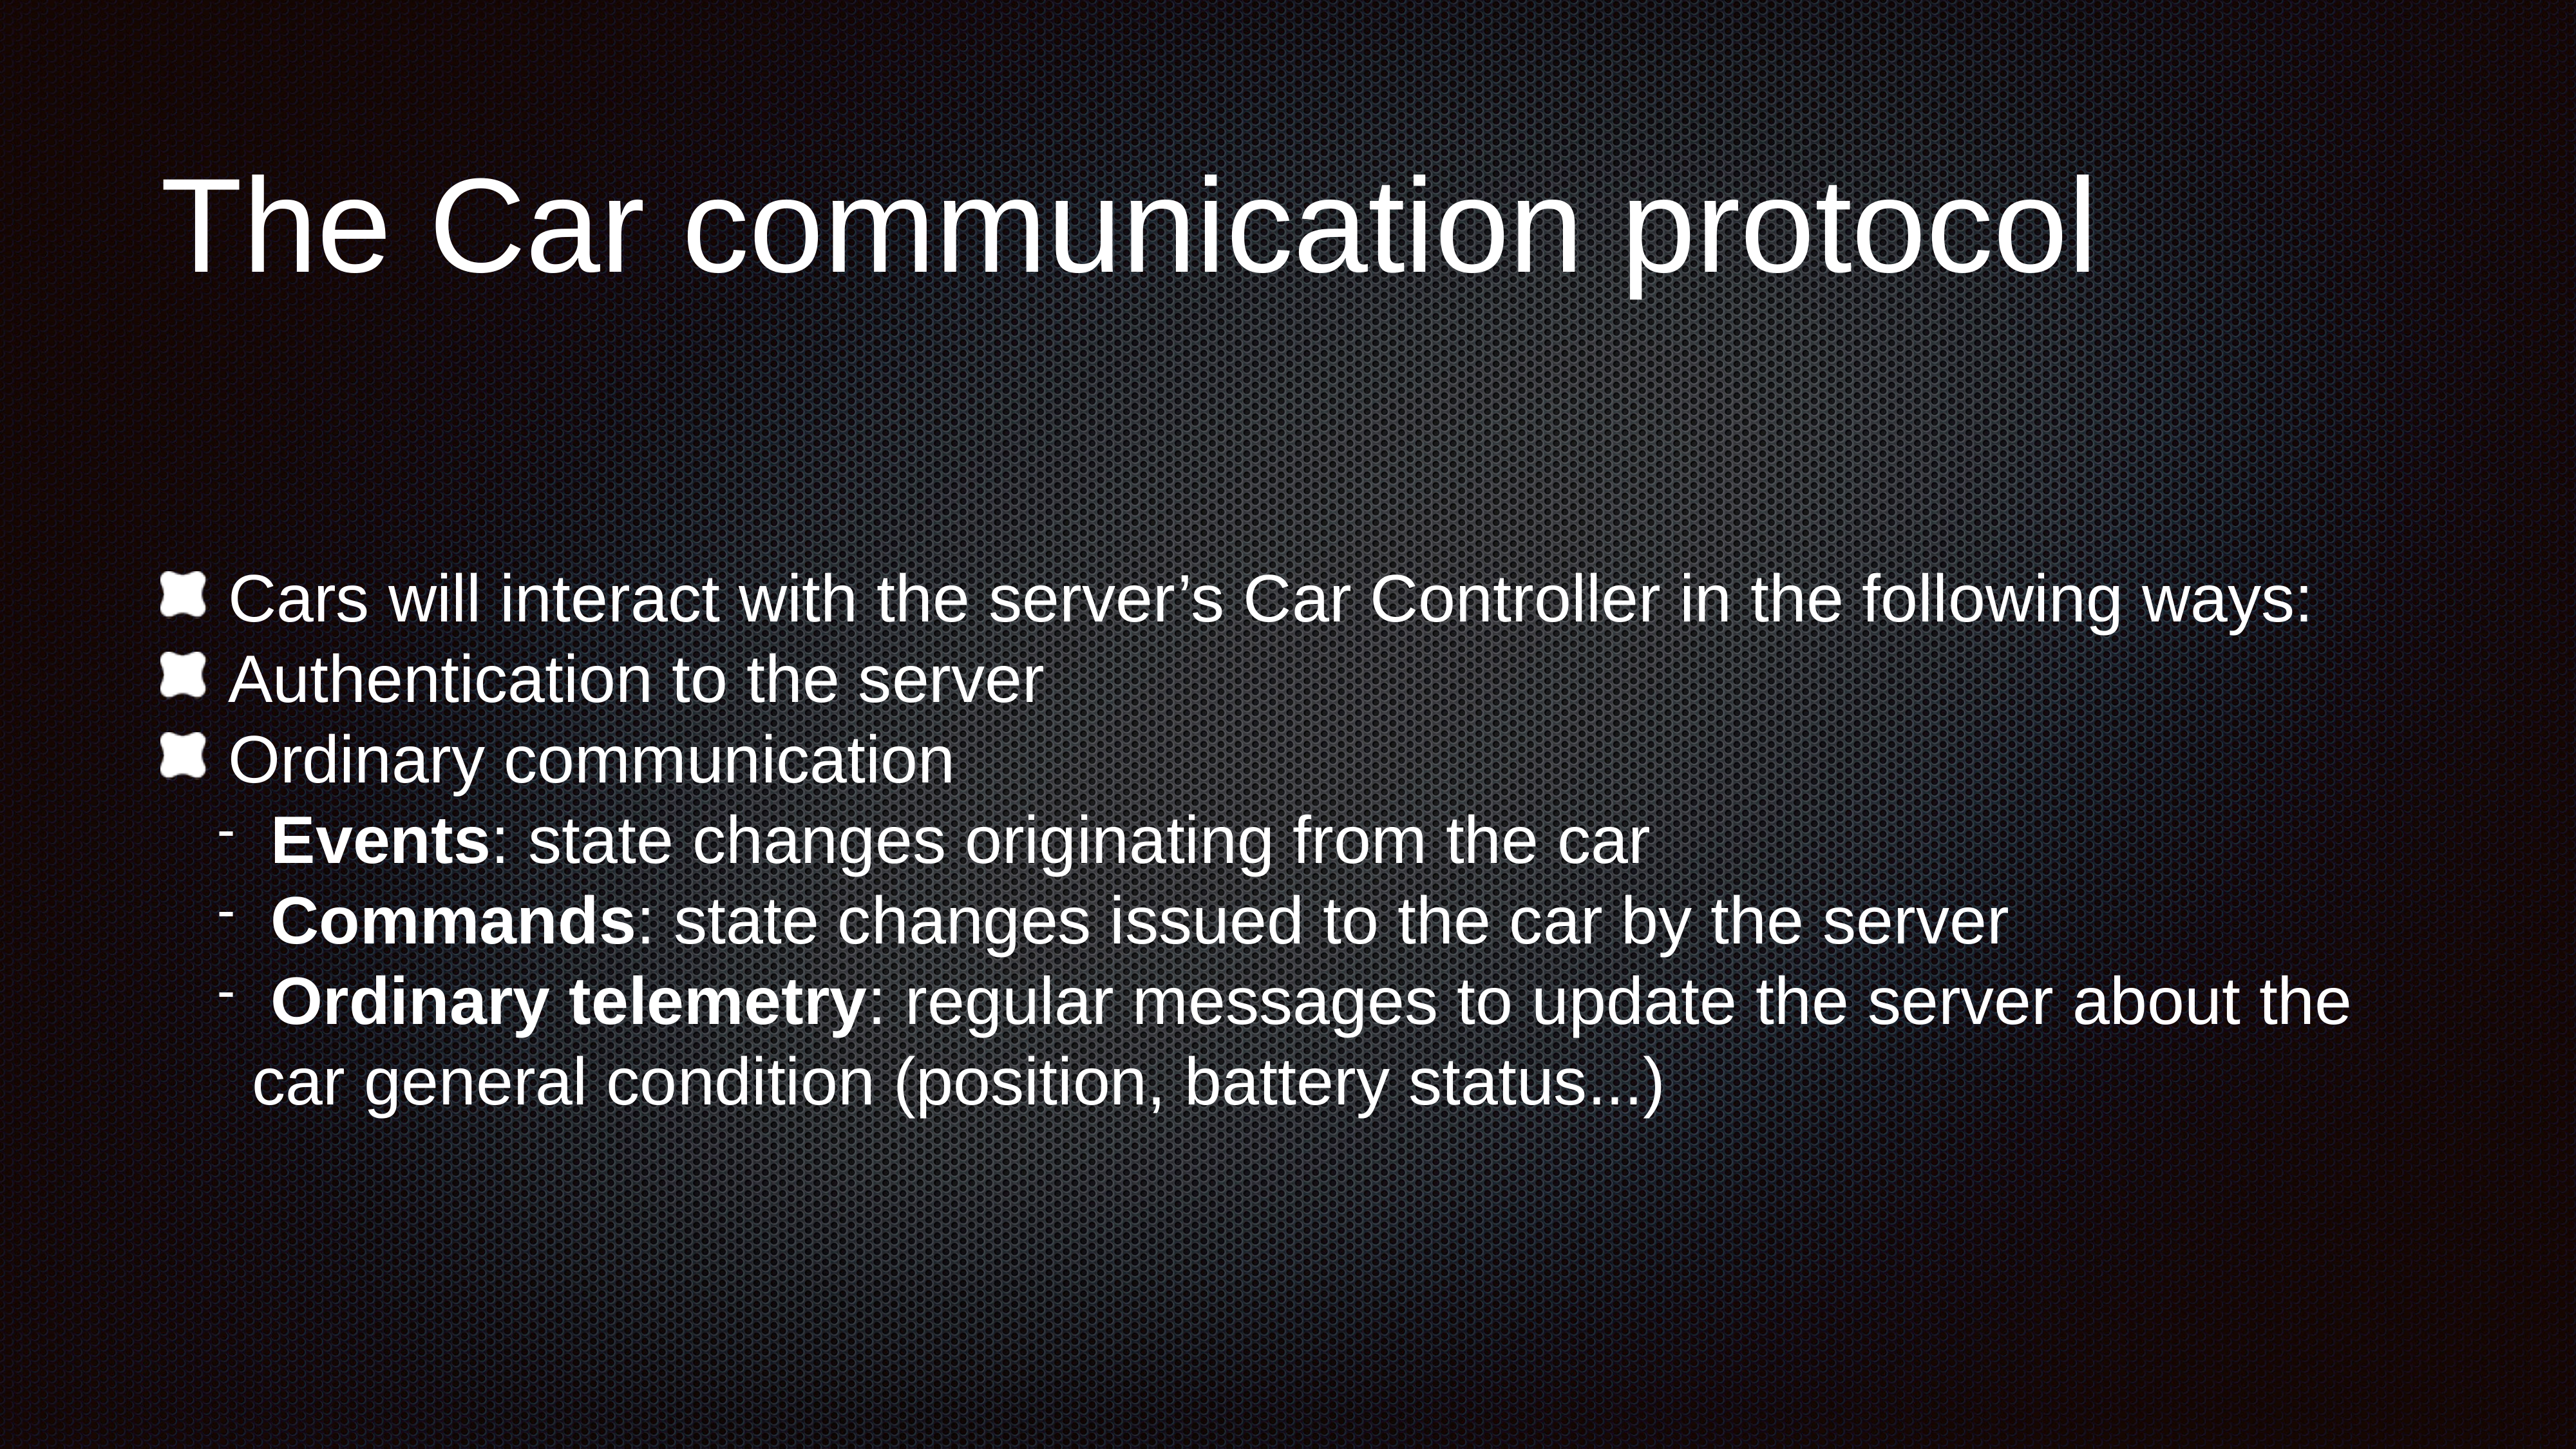

The Car communication protocol
Cars will interact with the server’s Car Controller in the following ways:
Authentication to the server
Ordinary communication
 Events: state changes originating from the car
 Commands: state changes issued to the car by the server
 Ordinary telemetry: regular messages to update the server about the car general condition (position, battery status...)